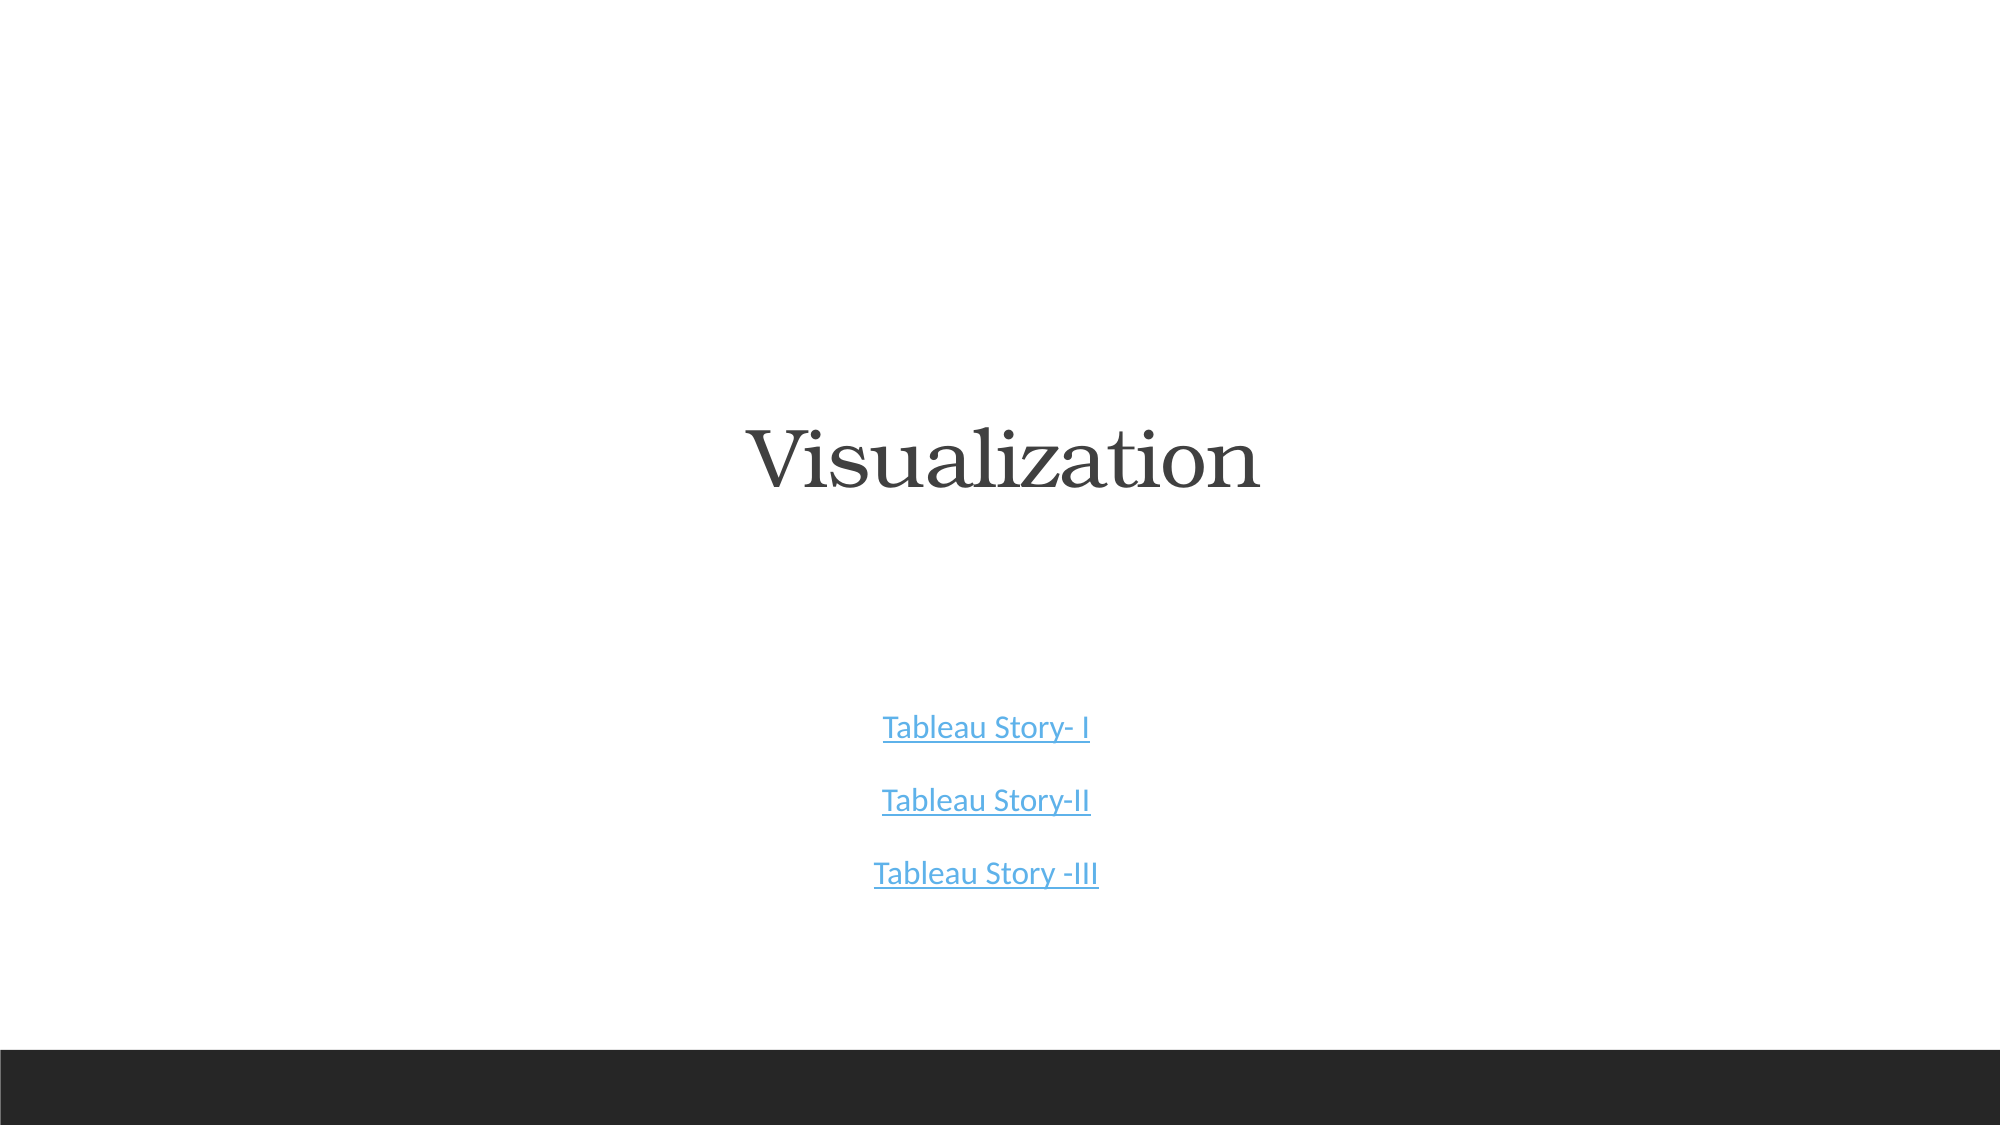

Visualization

Tableau Story- I
Tableau Story-II
Tableau Story -III